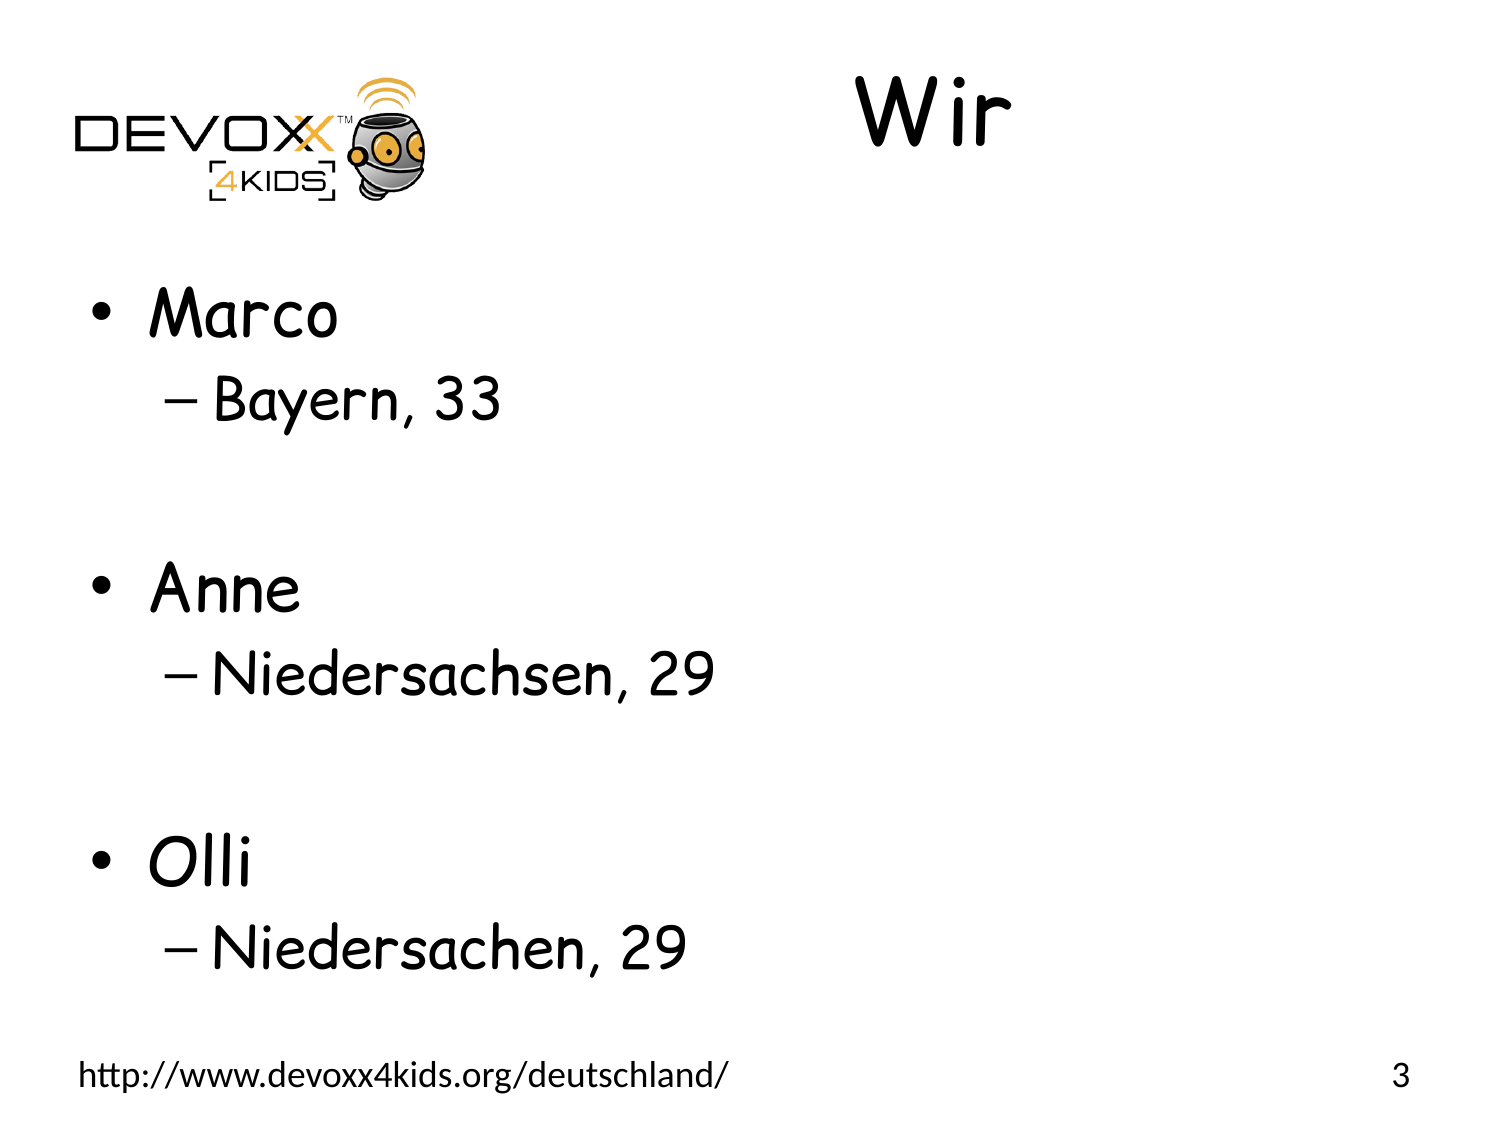

# Wir
Marco
Bayern, 33

Anne
Niedersachsen, 29

Olli
Niedersachen, 29

3